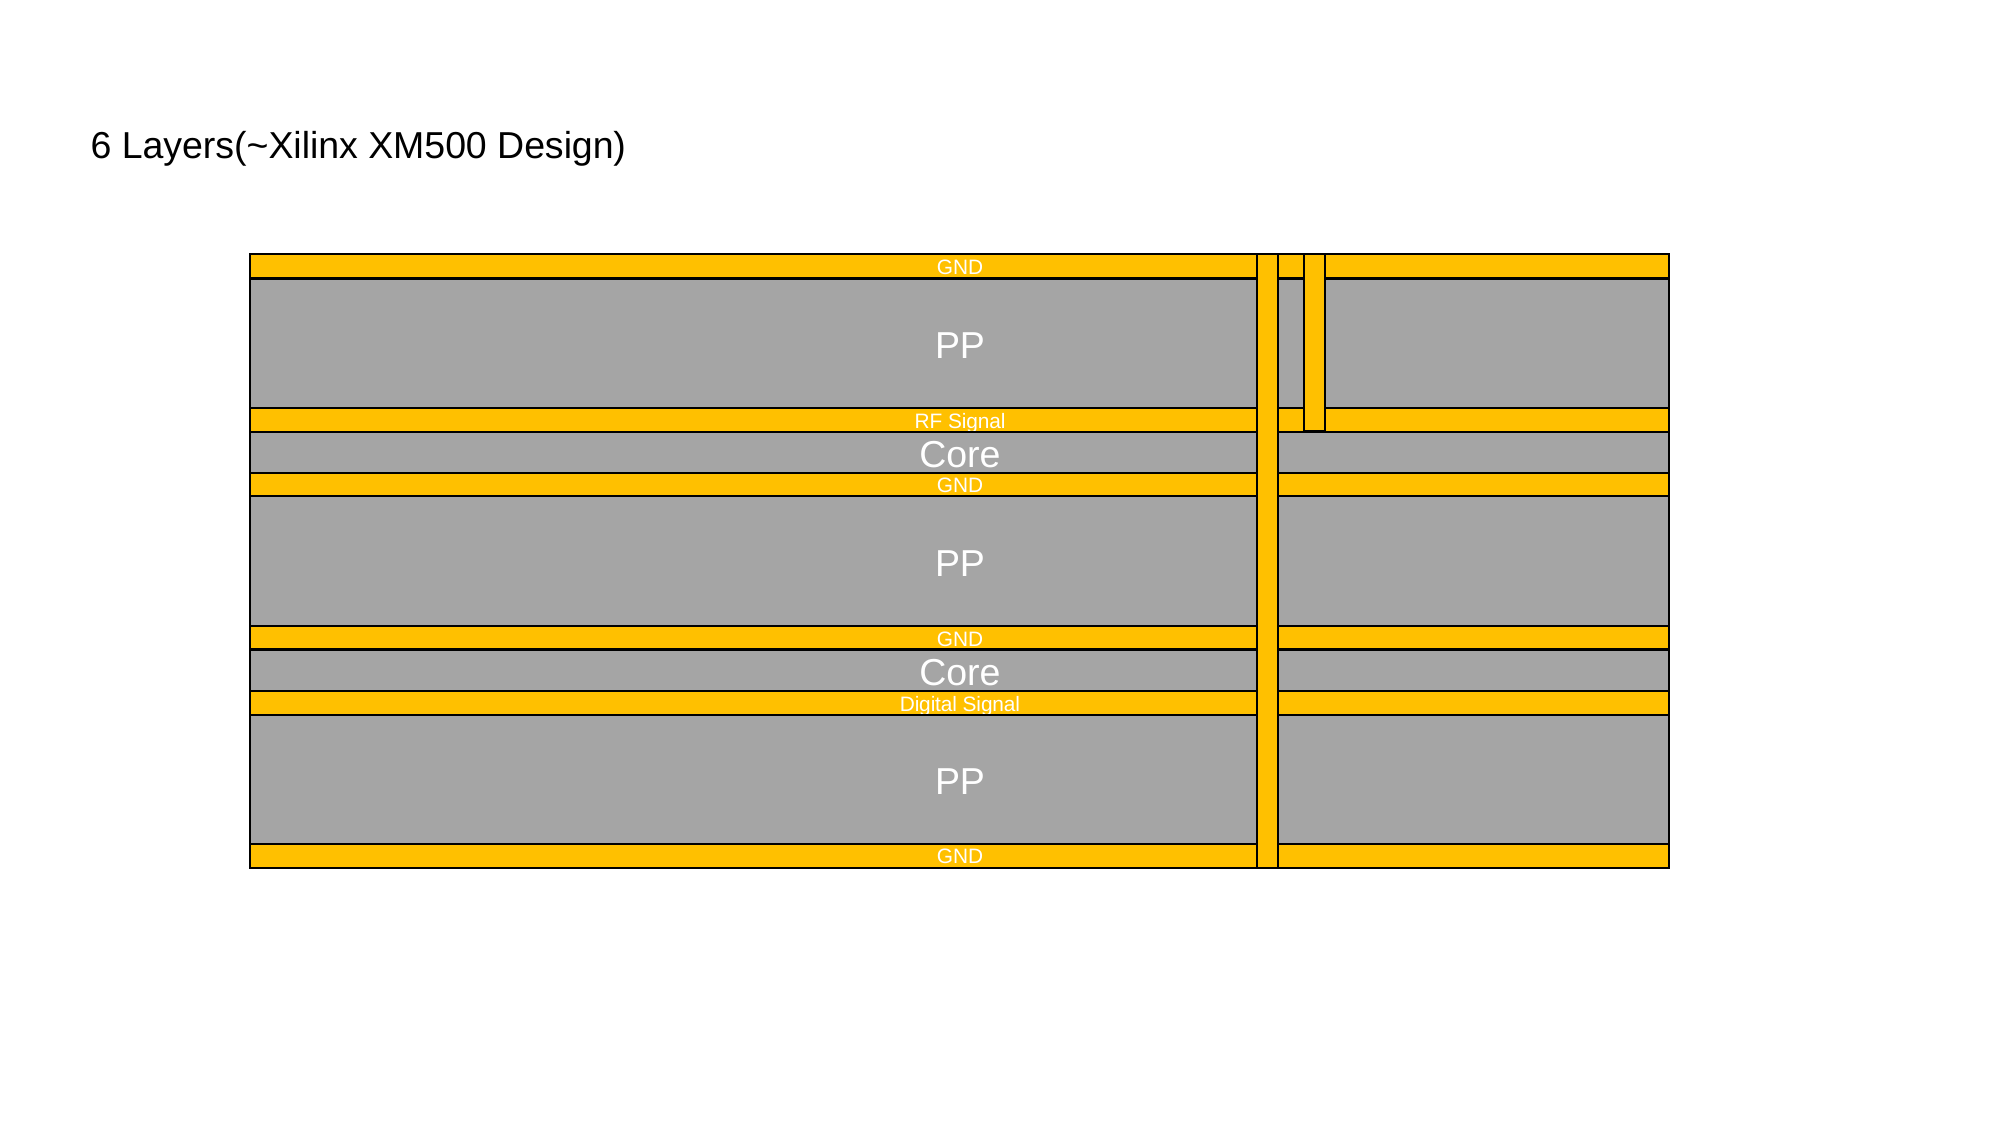

6 Layers(~Xilinx XM500 Design)
GND

PP
RF Signal
Core
GND
PP
GND
Core
Digital Signal
PP
GND